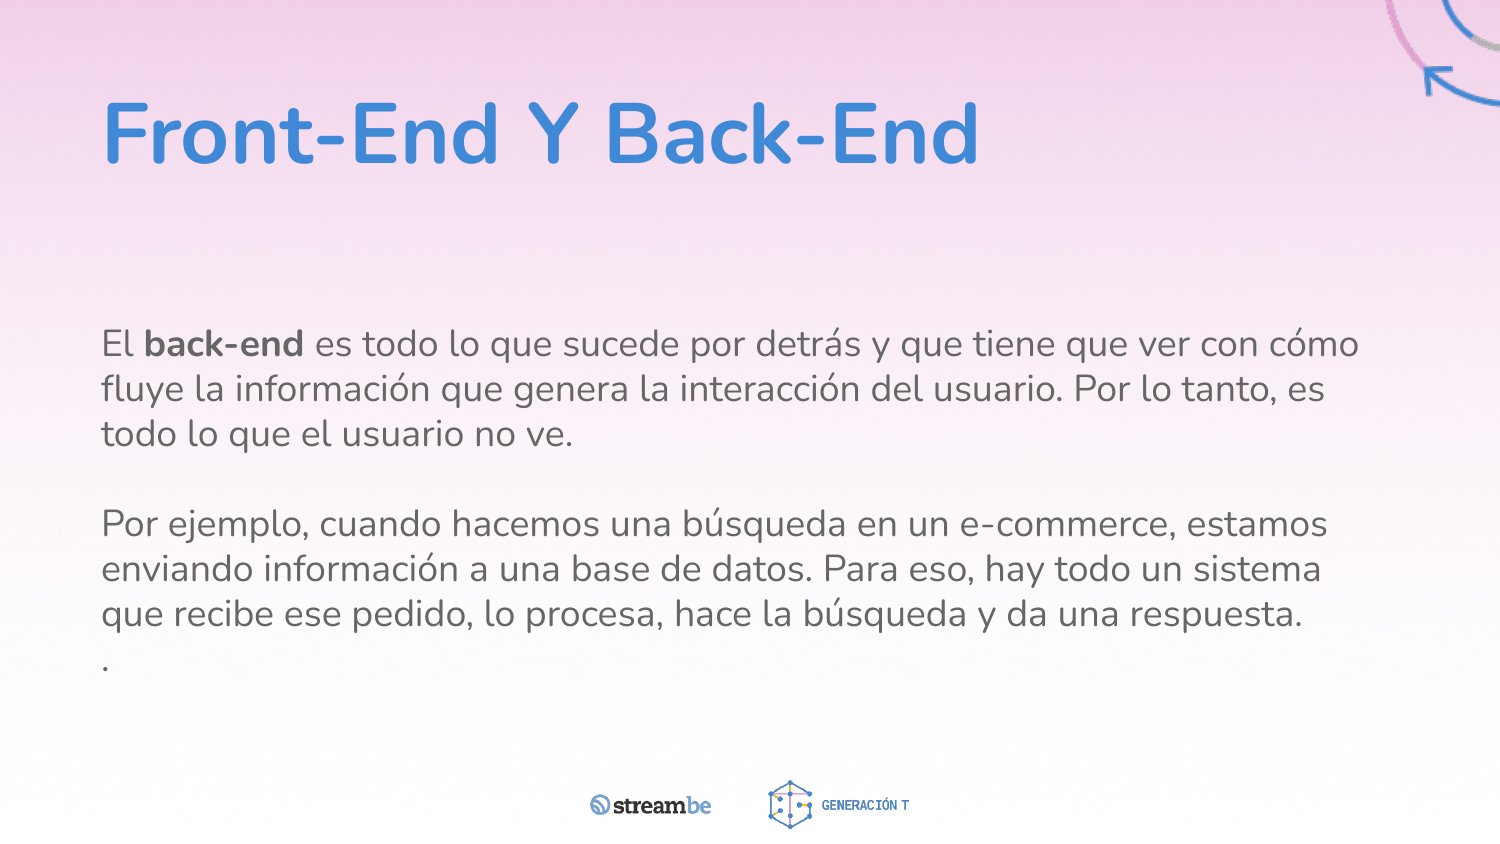

Front-End Y Back-End

El back-end es todo lo que sucede por detrás y que tiene que ver con cómo fluye la información que genera la interacción del usuario. Por lo tanto, es todo lo que el usuario no ve.

Por ejemplo, cuando hacemos una búsqueda en un e-commerce, estamos enviando información a una base de datos. Para eso, hay todo un sistema que recibe ese pedido, lo procesa, hace la búsqueda y da una respuesta.
.